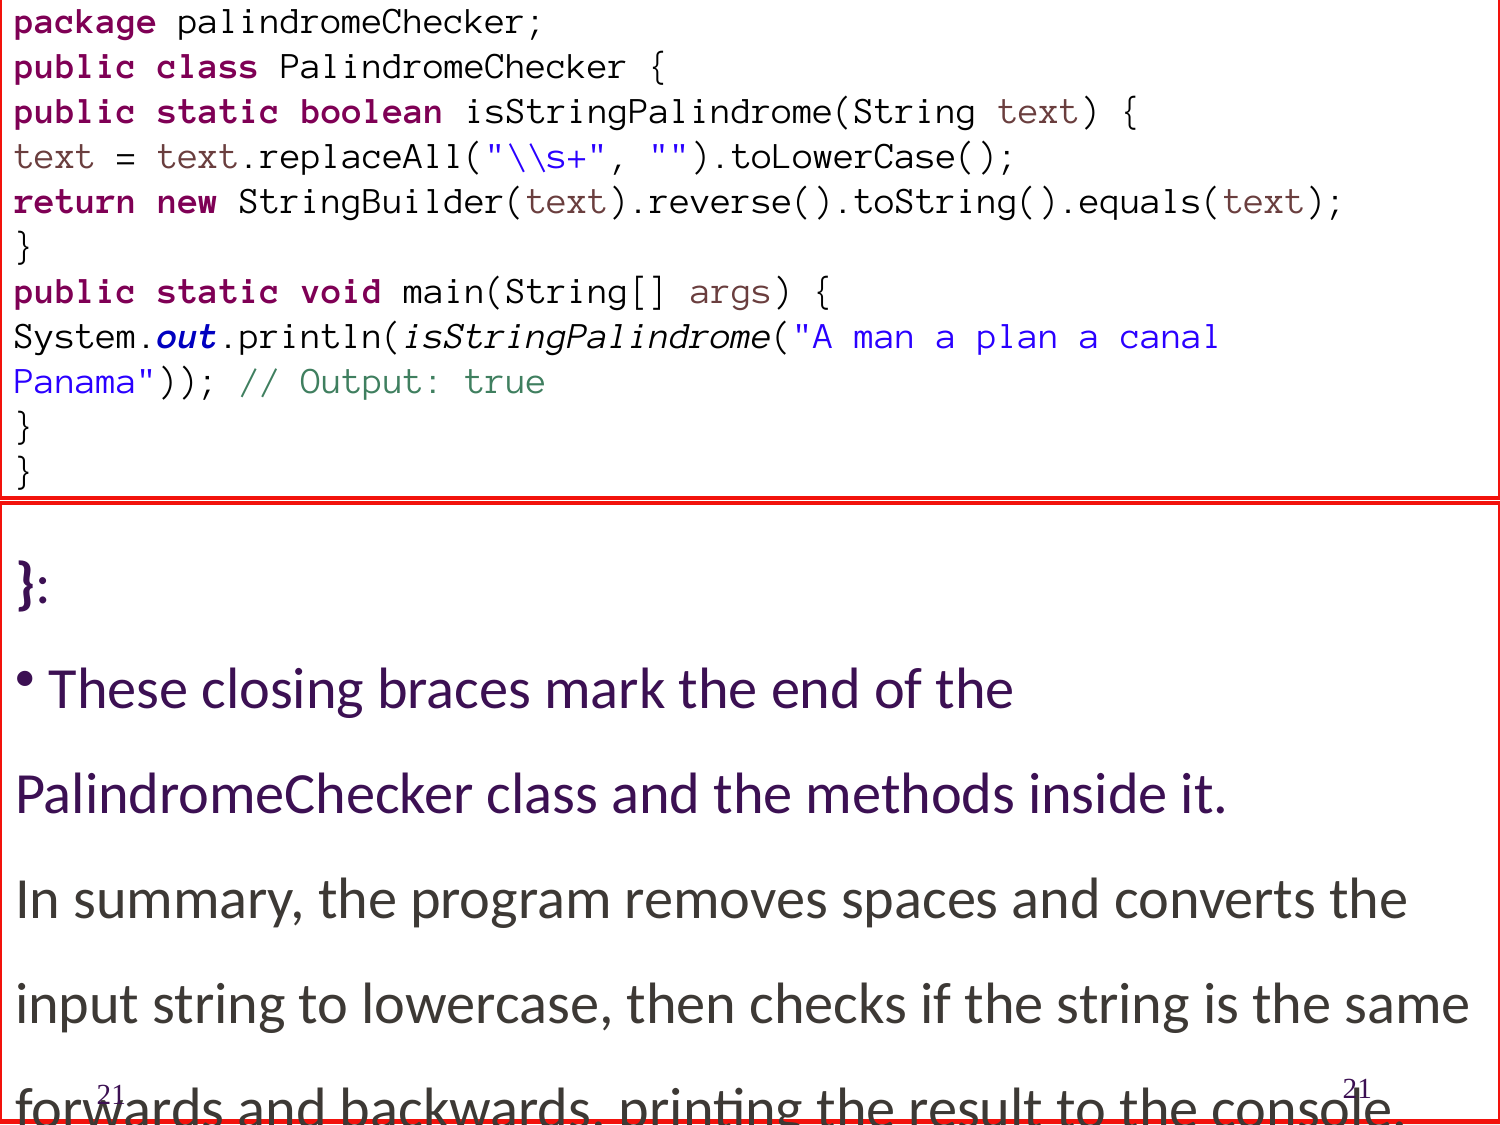

package palindromeChecker;
public class PalindromeChecker {
public static boolean isStringPalindrome(String text) {
text = text.replaceAll("\\s+", "").toLowerCase();
return new StringBuilder(text).reverse().toString().equals(text);
}
public static void main(String[] args) {
System.out.println(isStringPalindrome("A man a plan a canal Panama")); // Output: true
}
}
}:
 These closing braces mark the end of the PalindromeChecker class and the methods inside it.
In summary, the program removes spaces and converts the input string to lowercase, then checks if the string is the same forwards and backwards, printing the result to the console.
21
21